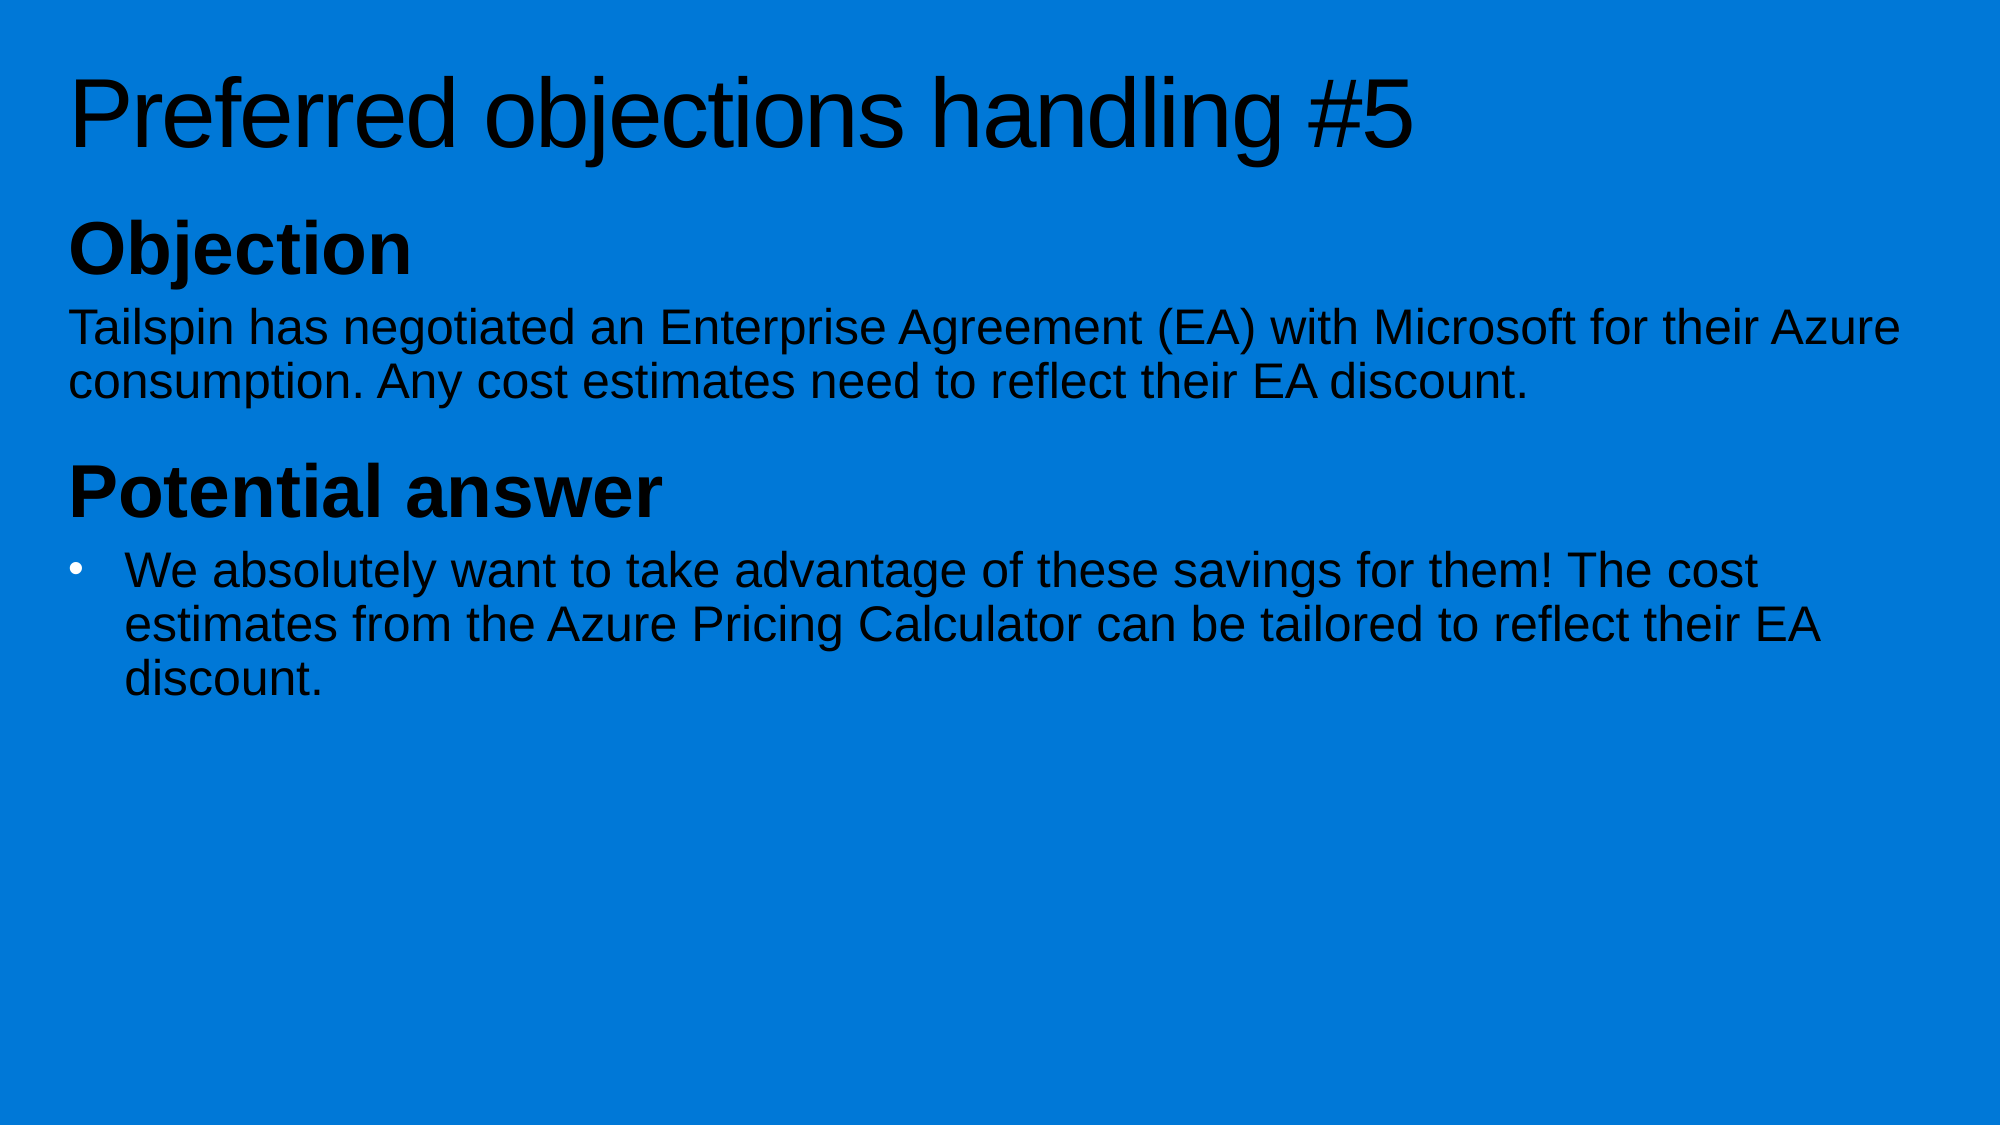

# Preferred objections handling #5
Objection
Tailspin has negotiated an Enterprise Agreement (EA) with Microsoft for their Azure consumption. Any cost estimates need to reflect their EA discount.

Potential answer
We absolutely want to take advantage of these savings for them! The cost estimates from the Azure Pricing Calculator can be tailored to reflect their EA discount.